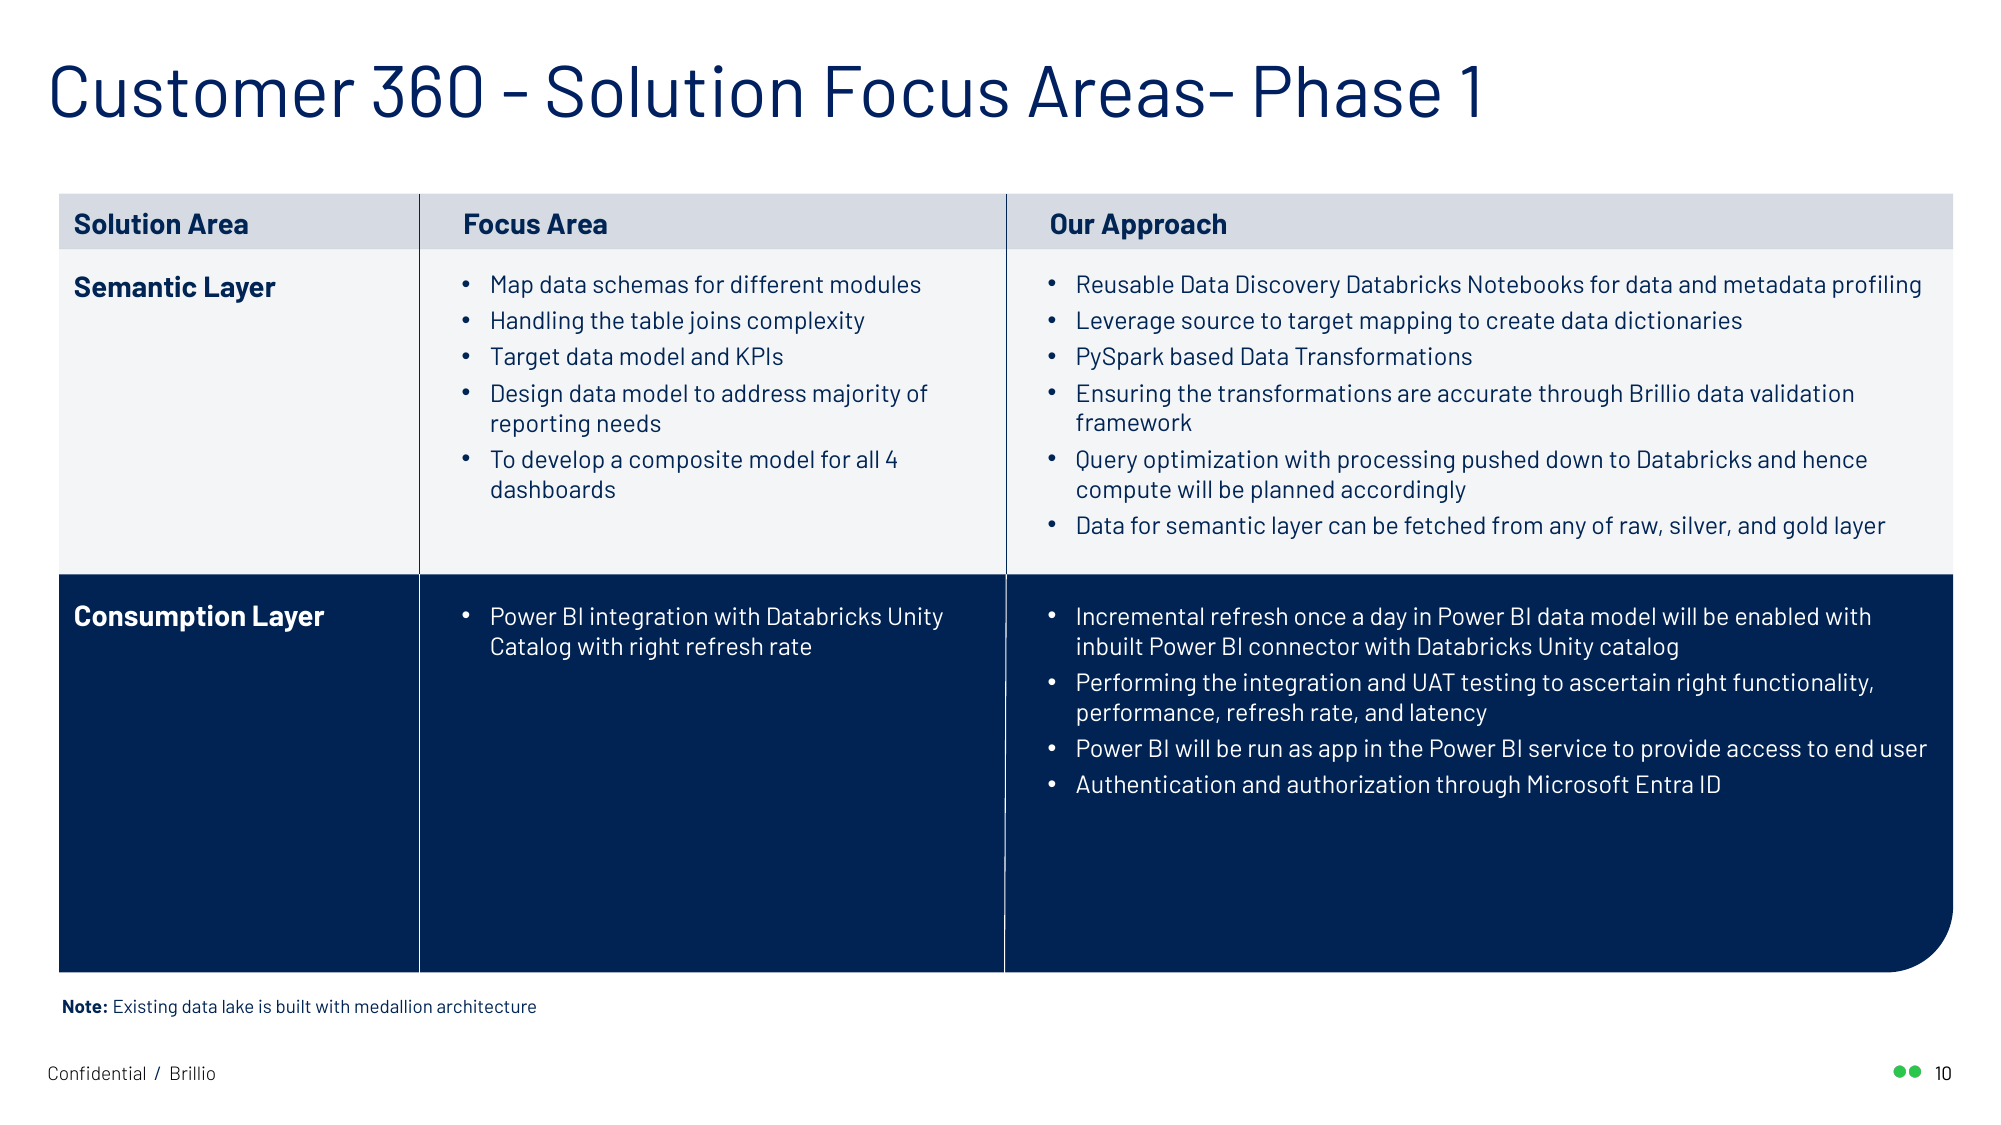

# Customer 360 - Solution Focus Areas- Phase 1
Solution Area
Focus Area
Our Approach
Semantic Layer
Map data schemas for different modules
Handling the table joins complexity
Target data model and KPIs
Design data model to address majority of reporting needs
To develop a composite model for all 4 dashboards
Reusable Data Discovery Databricks Notebooks for data and metadata profiling
Leverage source to target mapping to create data dictionaries
PySpark based Data Transformations
Ensuring the transformations are accurate through Brillio data validation framework
Query optimization with processing pushed down to Databricks and hence compute will be planned accordingly
Data for semantic layer can be fetched from any of raw, silver, and gold layer
Consumption Layer
Power BI integration with Databricks Unity Catalog with right refresh rate
Incremental refresh once a day in Power BI data model will be enabled with inbuilt Power BI connector with Databricks Unity catalog
Performing the integration and UAT testing to ascertain right functionality, performance, refresh rate, and latency
Power BI will be run as app in the Power BI service to provide access to end user
Authentication and authorization through Microsoft Entra ID
Note: Existing data lake is built with medallion architecture